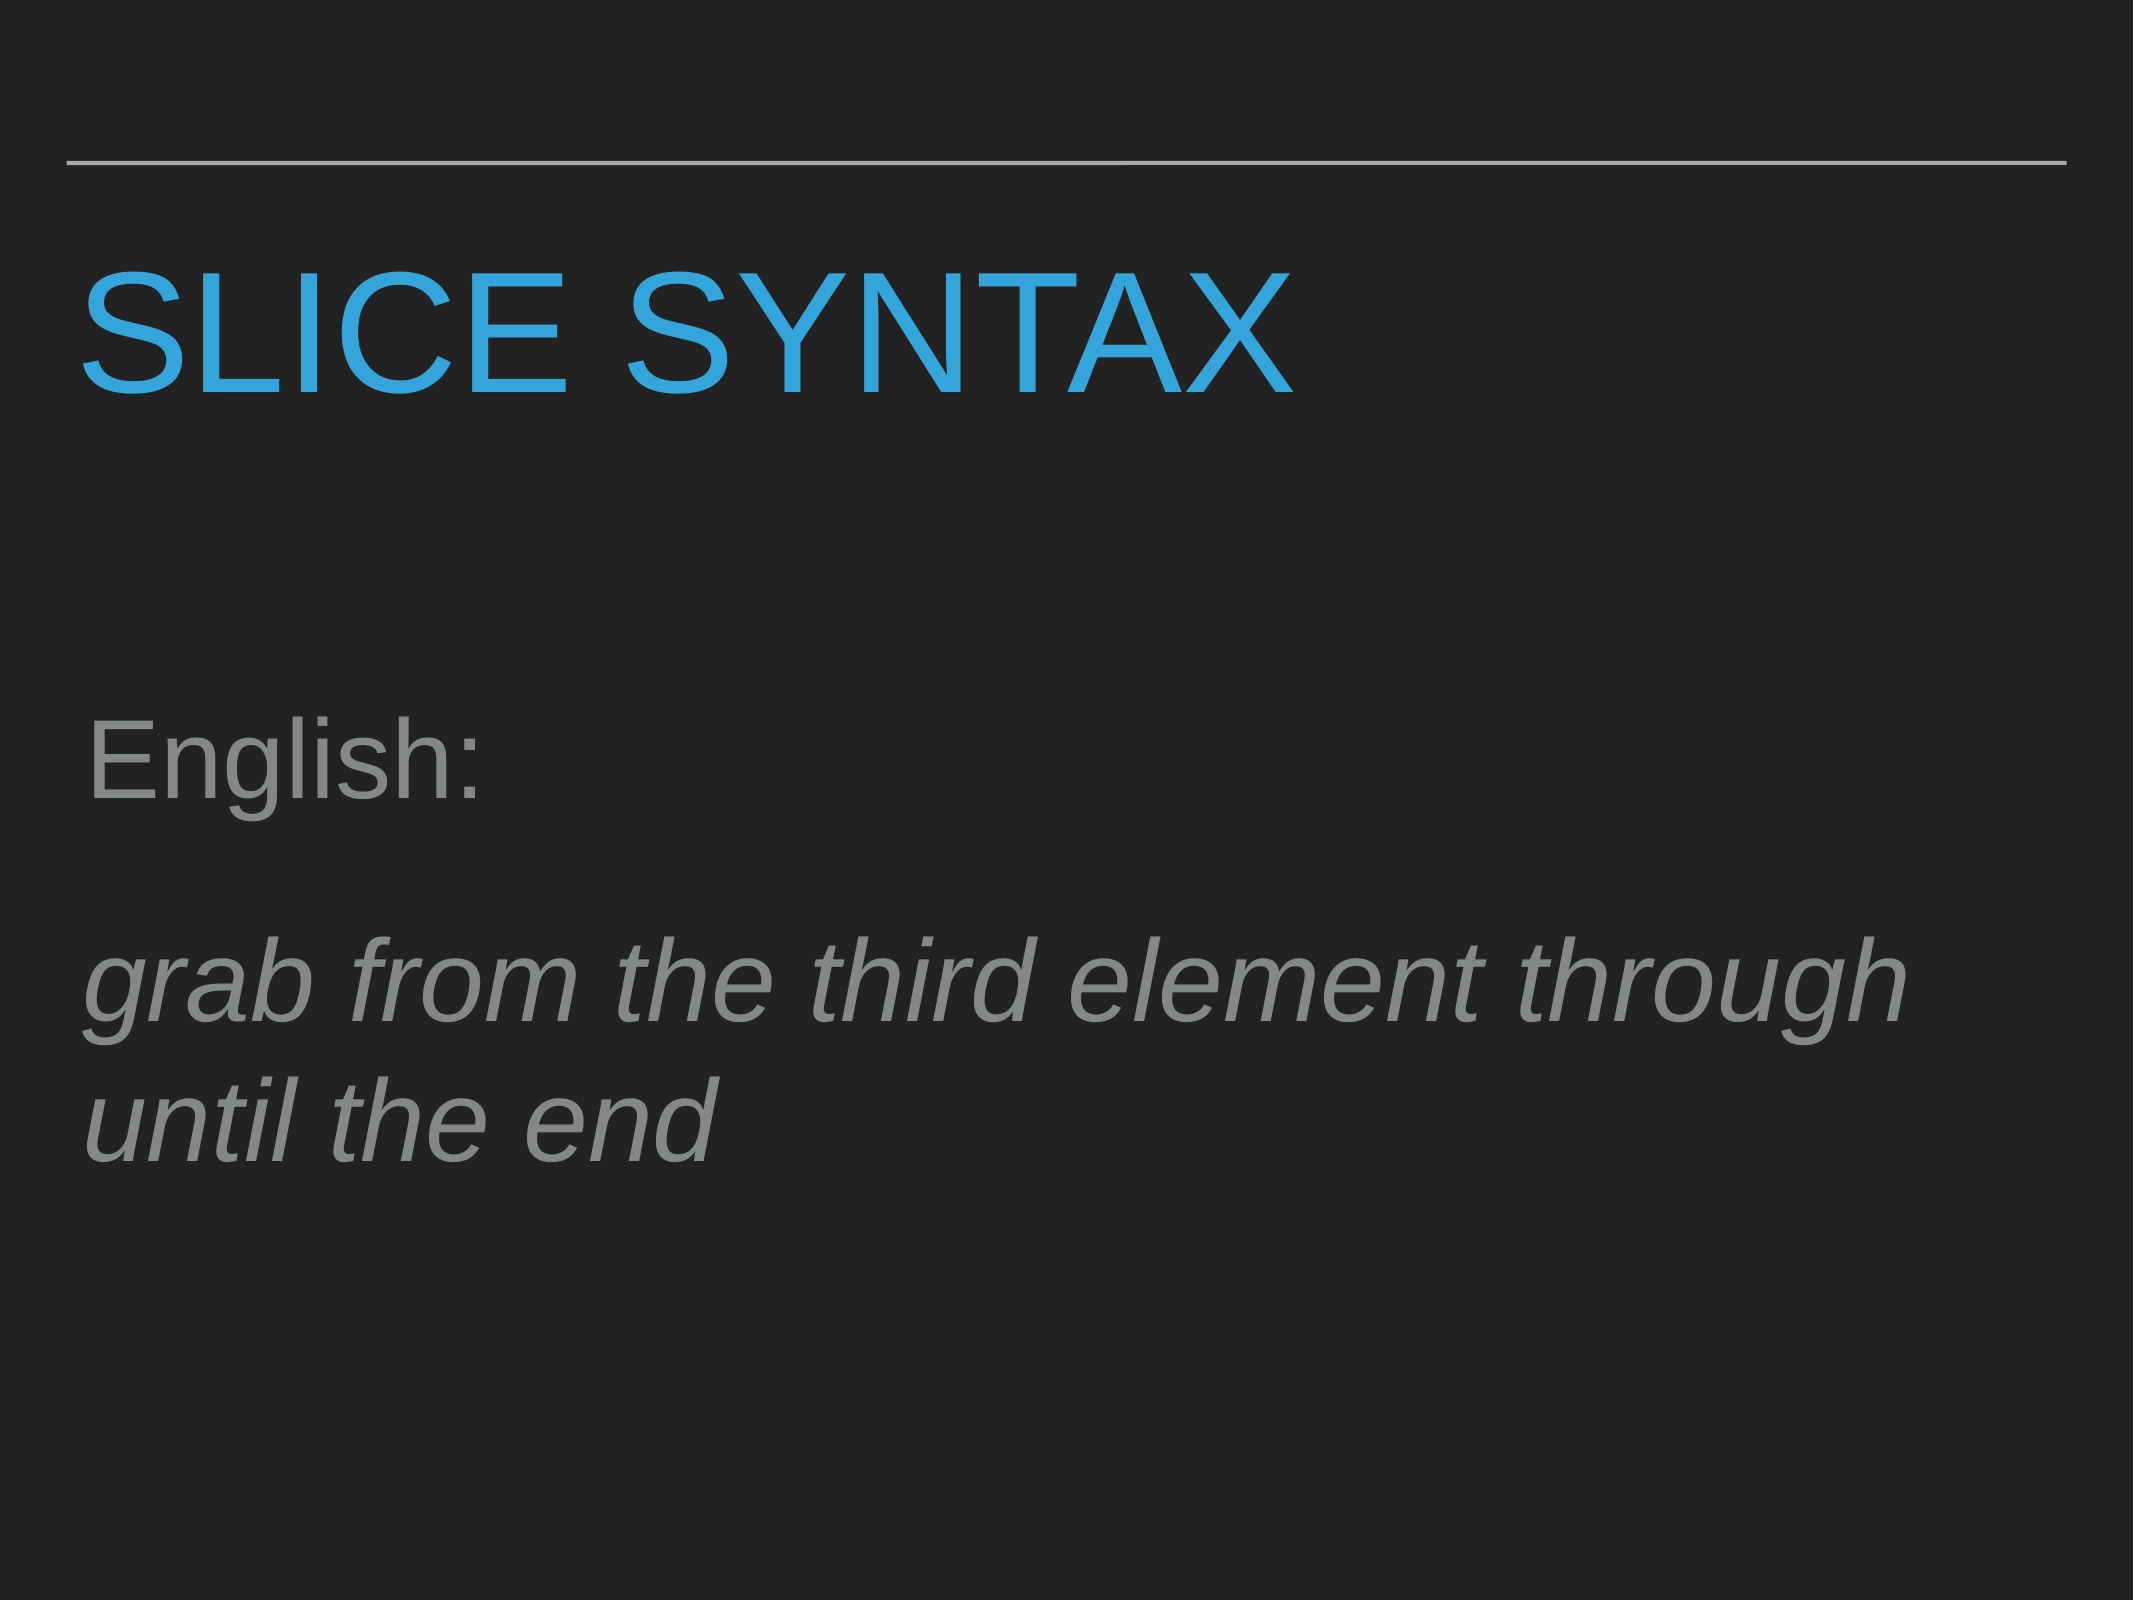

# Slice Syntax
English:
grab from the third element through until the end